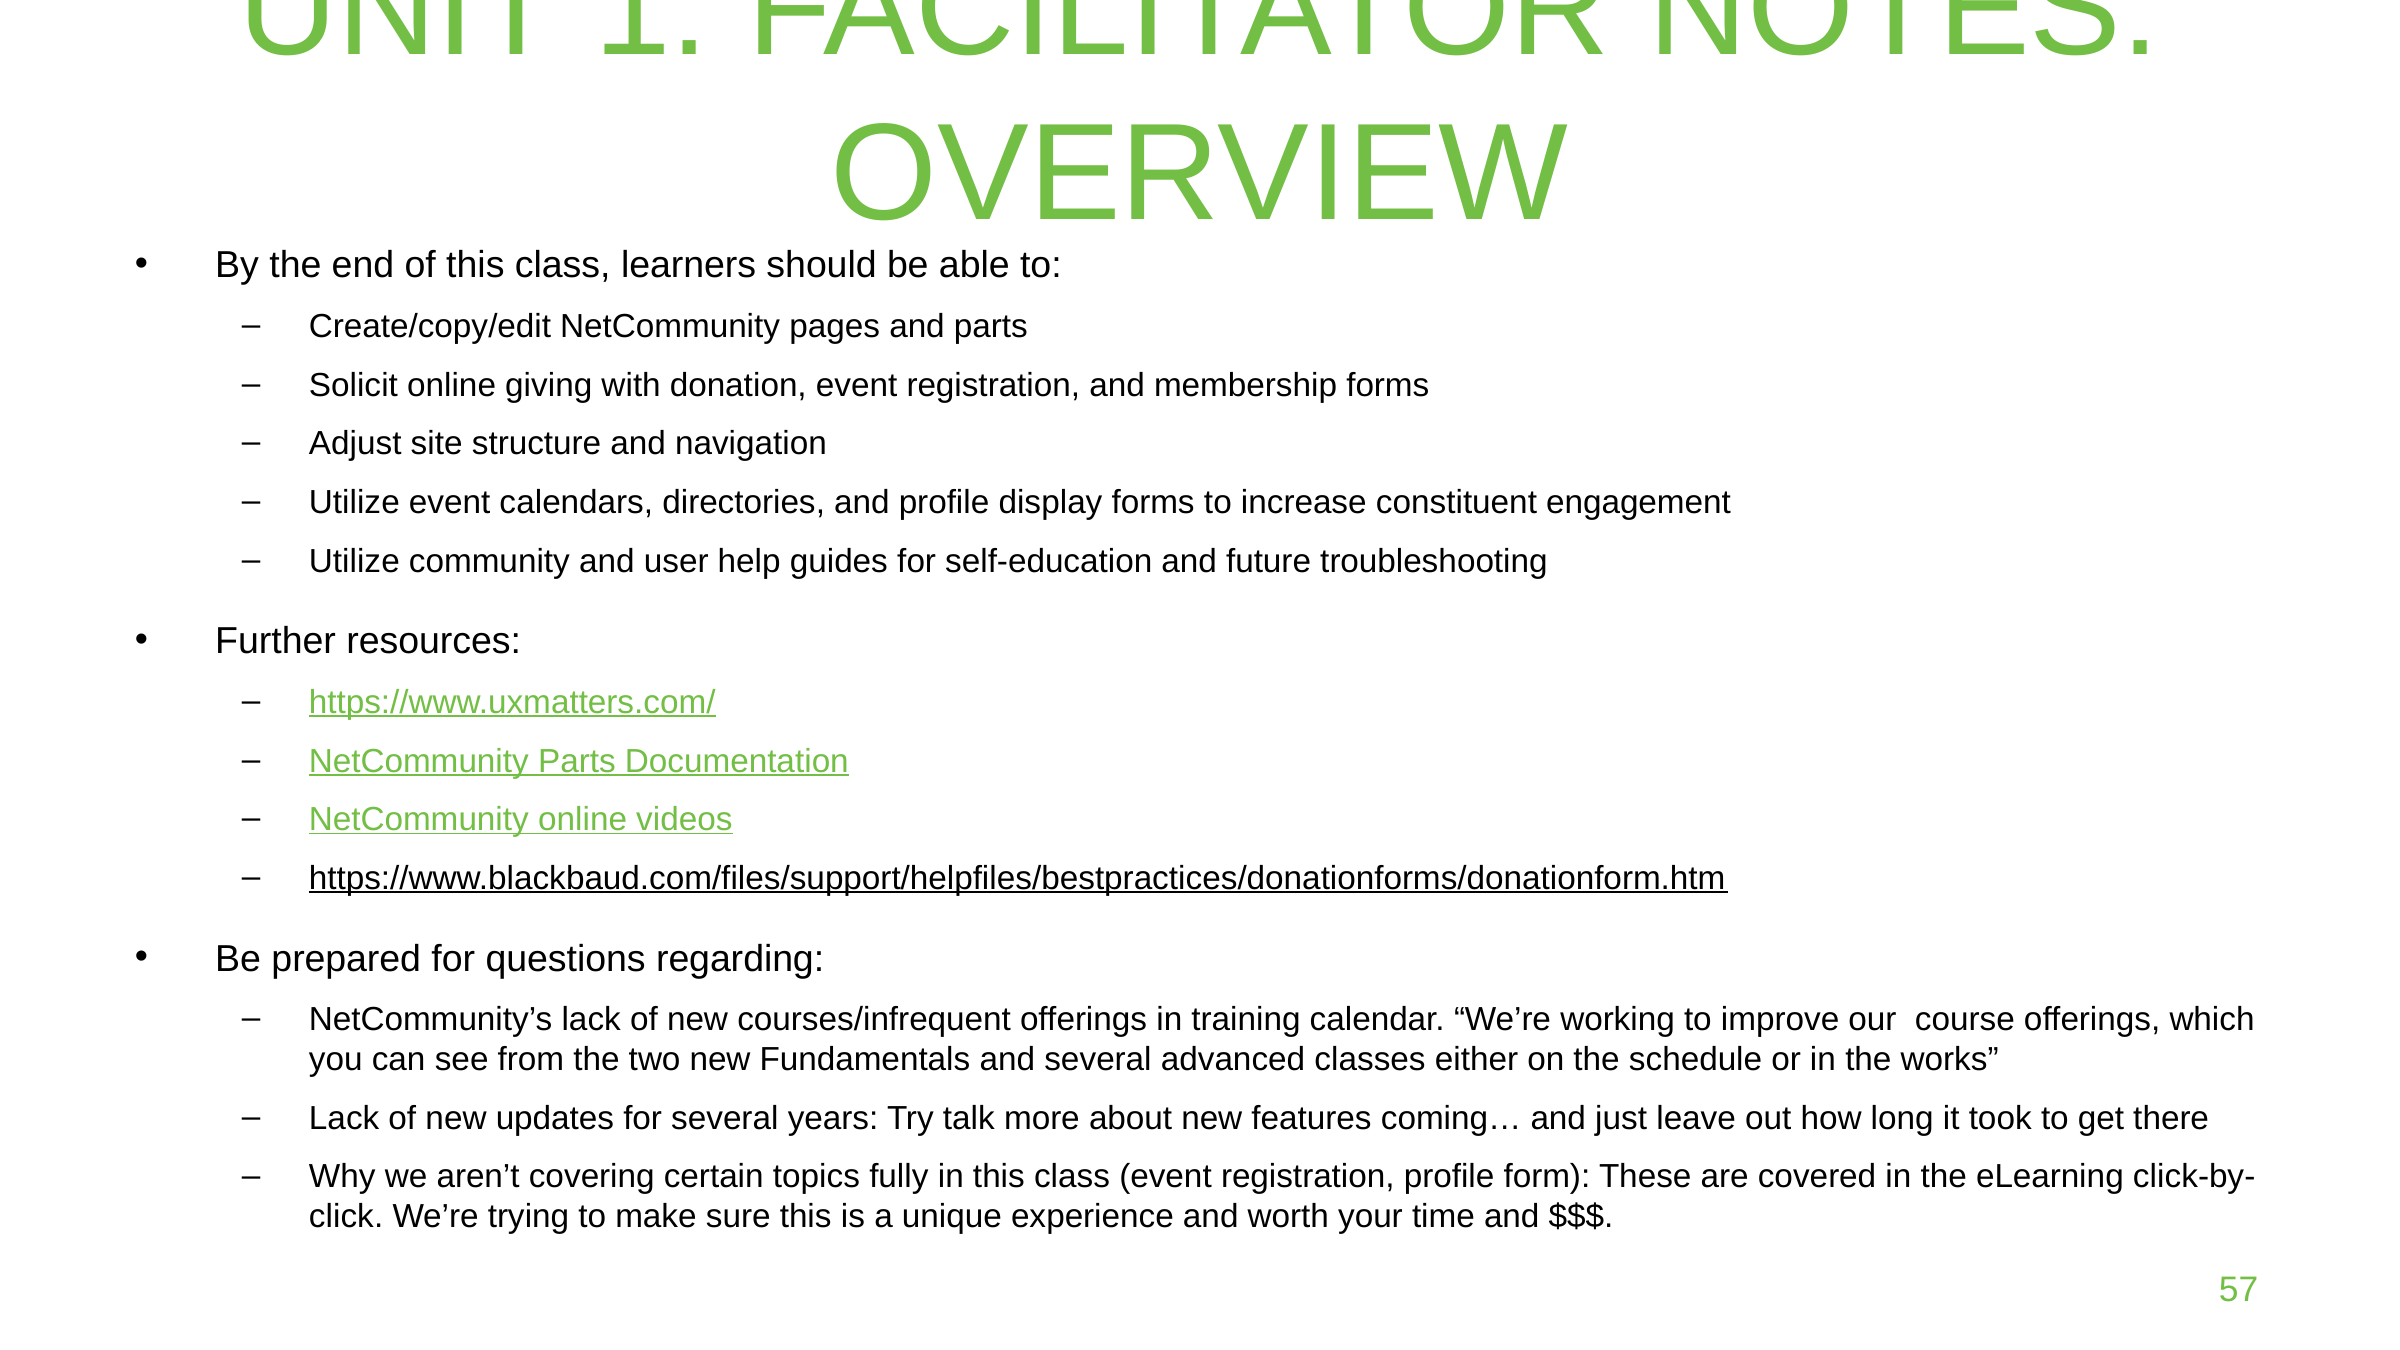

# Unit 1: Facilitator Notes: Overview
By the end of this class, learners should be able to:
Create/copy/edit NetCommunity pages and parts
Solicit online giving with donation, event registration, and membership forms
Adjust site structure and navigation
Utilize event calendars, directories, and profile display forms to increase constituent engagement
Utilize community and user help guides for self-education and future troubleshooting
Further resources:
https://www.uxmatters.com/
NetCommunity Parts Documentation
NetCommunity online videos
https://www.blackbaud.com/files/support/helpfiles/bestpractices/donationforms/donationform.htm
Be prepared for questions regarding:
NetCommunity’s lack of new courses/infrequent offerings in training calendar. “We’re working to improve our  course offerings, which you can see from the two new Fundamentals and several advanced classes either on the schedule or in the works”
Lack of new updates for several years: Try talk more about new features coming… and just leave out how long it took to get there
Why we aren’t covering certain topics fully in this class (event registration, profile form): These are covered in the eLearning click-by-click. We’re trying to make sure this is a unique experience and worth your time and $$$.
57